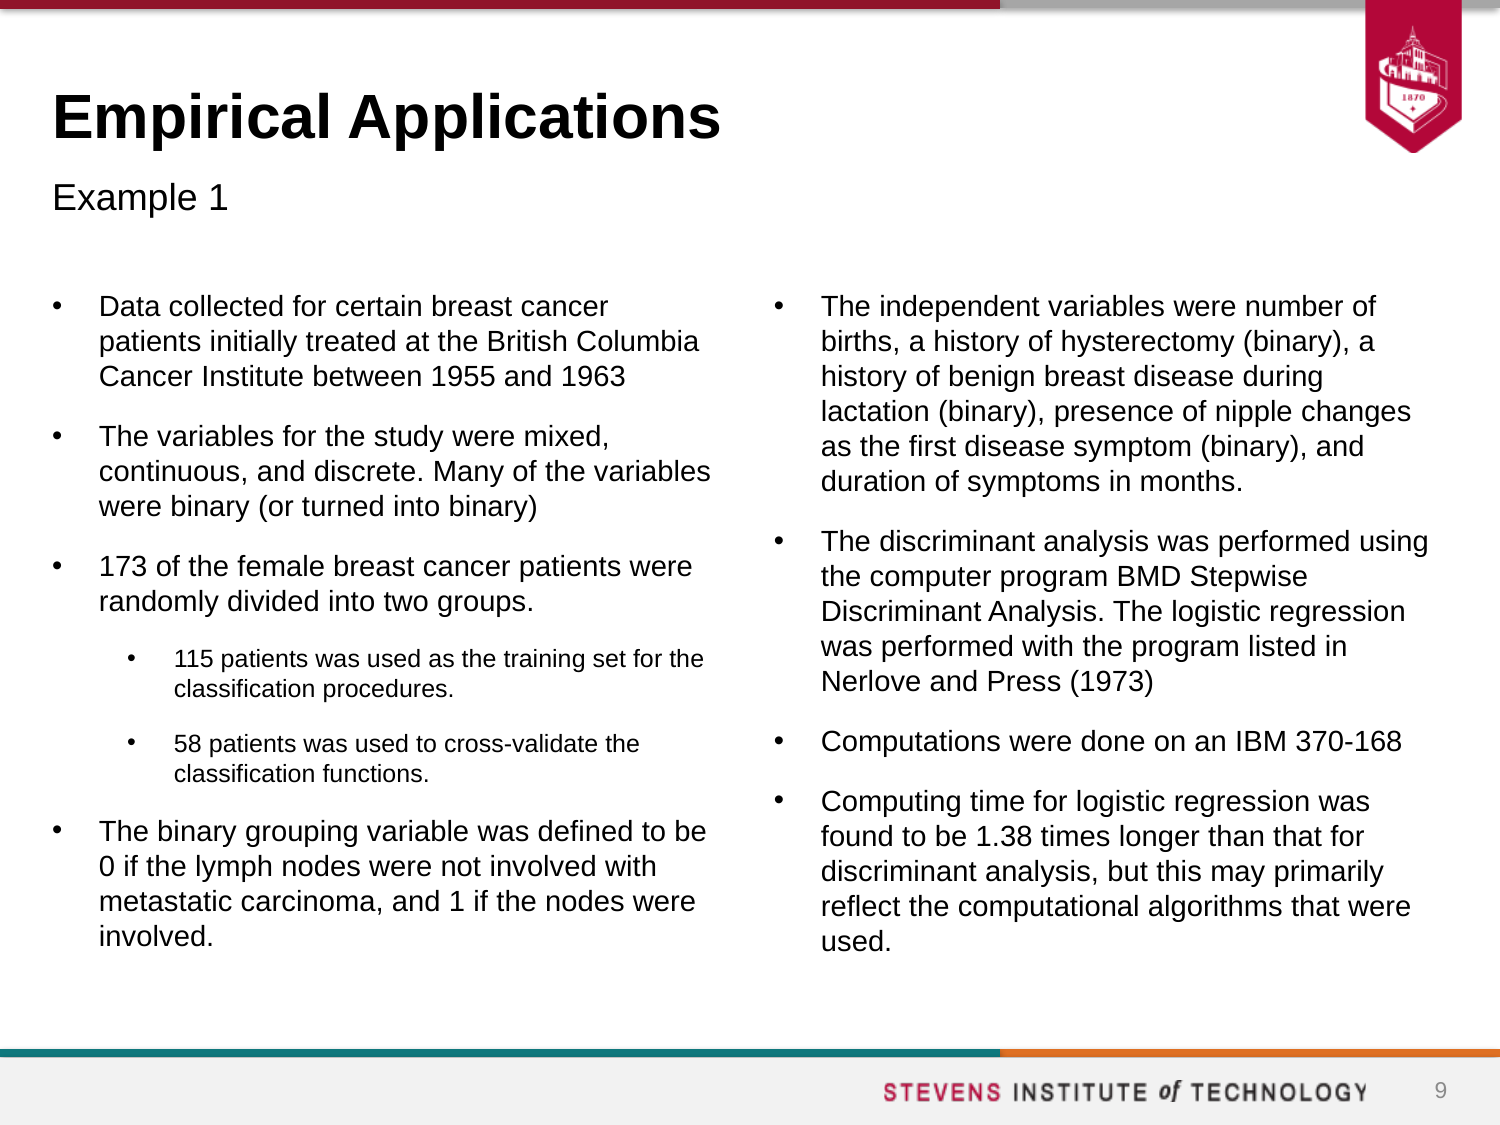

# Empirical Applications
Example 1
Data collected for certain breast cancer patients initially treated at the British Columbia Cancer Institute between 1955 and 1963
The variables for the study were mixed, continuous, and discrete. Many of the variables were binary (or turned into binary)
173 of the female breast cancer patients were randomly divided into two groups.
115 patients was used as the training set for the classification procedures.
58 patients was used to cross-validate the classification functions.
The binary grouping variable was defined to be 0 if the lymph nodes were not involved with metastatic carcinoma, and 1 if the nodes were involved.

The independent variables were number of births, a history of hysterectomy (binary), a history of benign breast disease during lactation (binary), presence of nipple changes as the first disease symptom (binary), and duration of symptoms in months.
The discriminant analysis was performed using the computer program BMD Stepwise Discriminant Analysis. The logistic regression was performed with the program listed in Nerlove and Press (1973)
Computations were done on an IBM 370-168
Computing time for logistic regression was found to be 1.38 times longer than that for discriminant analysis, but this may primarily reflect the computational algorithms that were used.

9